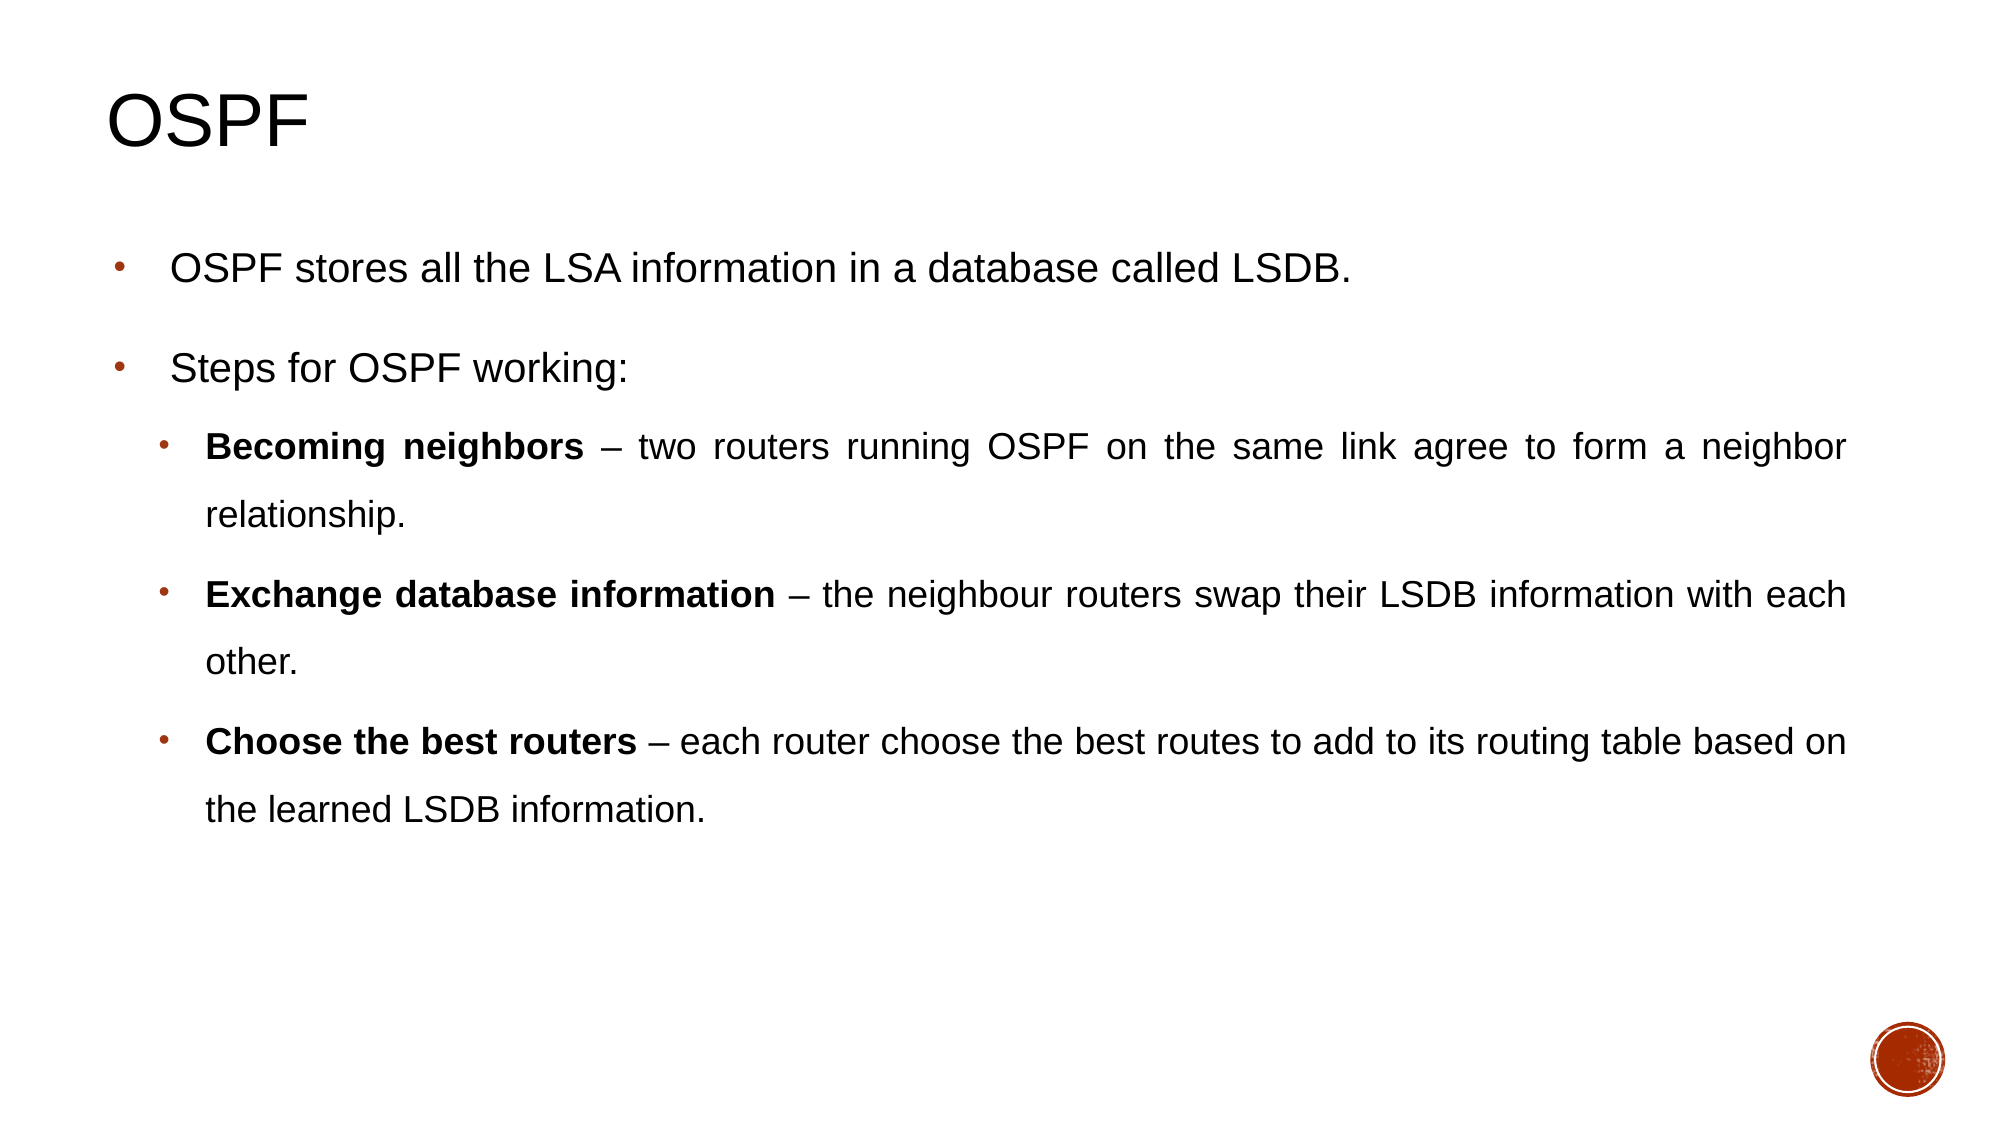

# OSPF
OSPF stores all the LSA information in a database called LSDB.
Steps for OSPF working:
Becoming neighbors – two routers running OSPF on the same link agree to form a neighbor relationship.
Exchange database information – the neighbour routers swap their LSDB information with each other.
Choose the best routers – each router choose the best routes to add to its routing table based on the learned LSDB information.